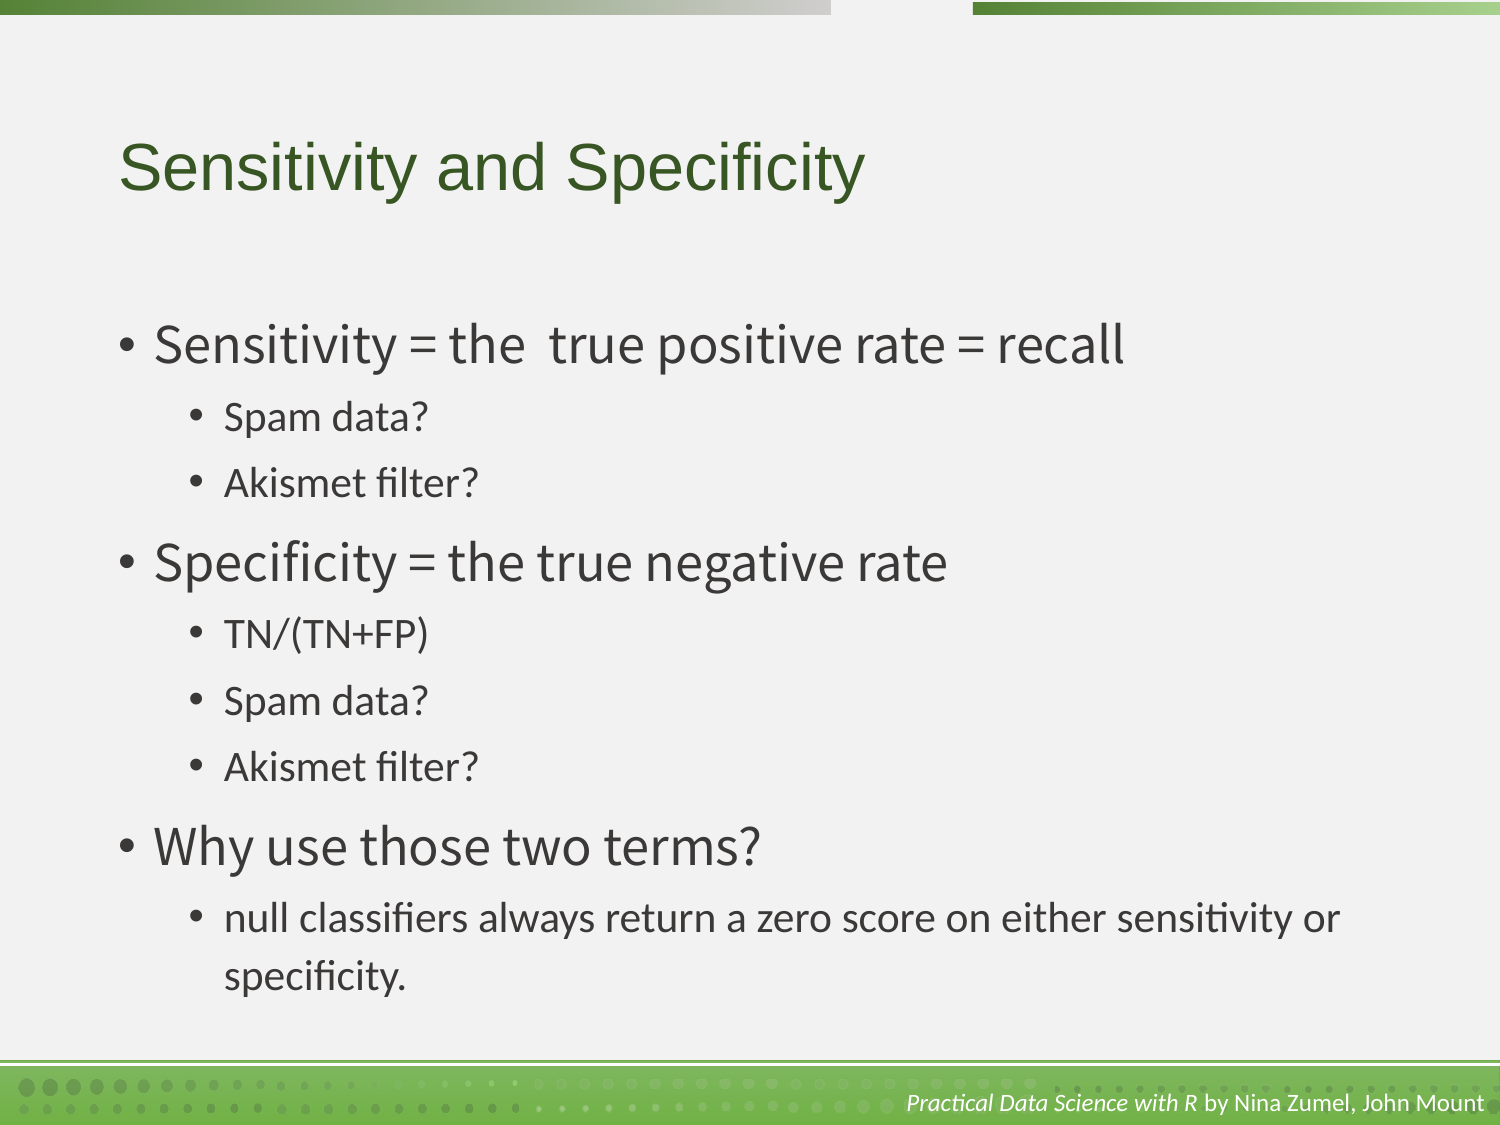

# Sensitivity and Specificity
Sensitivity = the  true positive rate = recall
Spam data?
Akismet filter?
Specificity = the true negative rate
TN/(TN+FP)
Spam data?
Akismet filter?
Why use those two terms?
null classifiers always return a zero score on either sensitivity or specificity.

Practical Data Science with R by Nina Zumel, John Mount